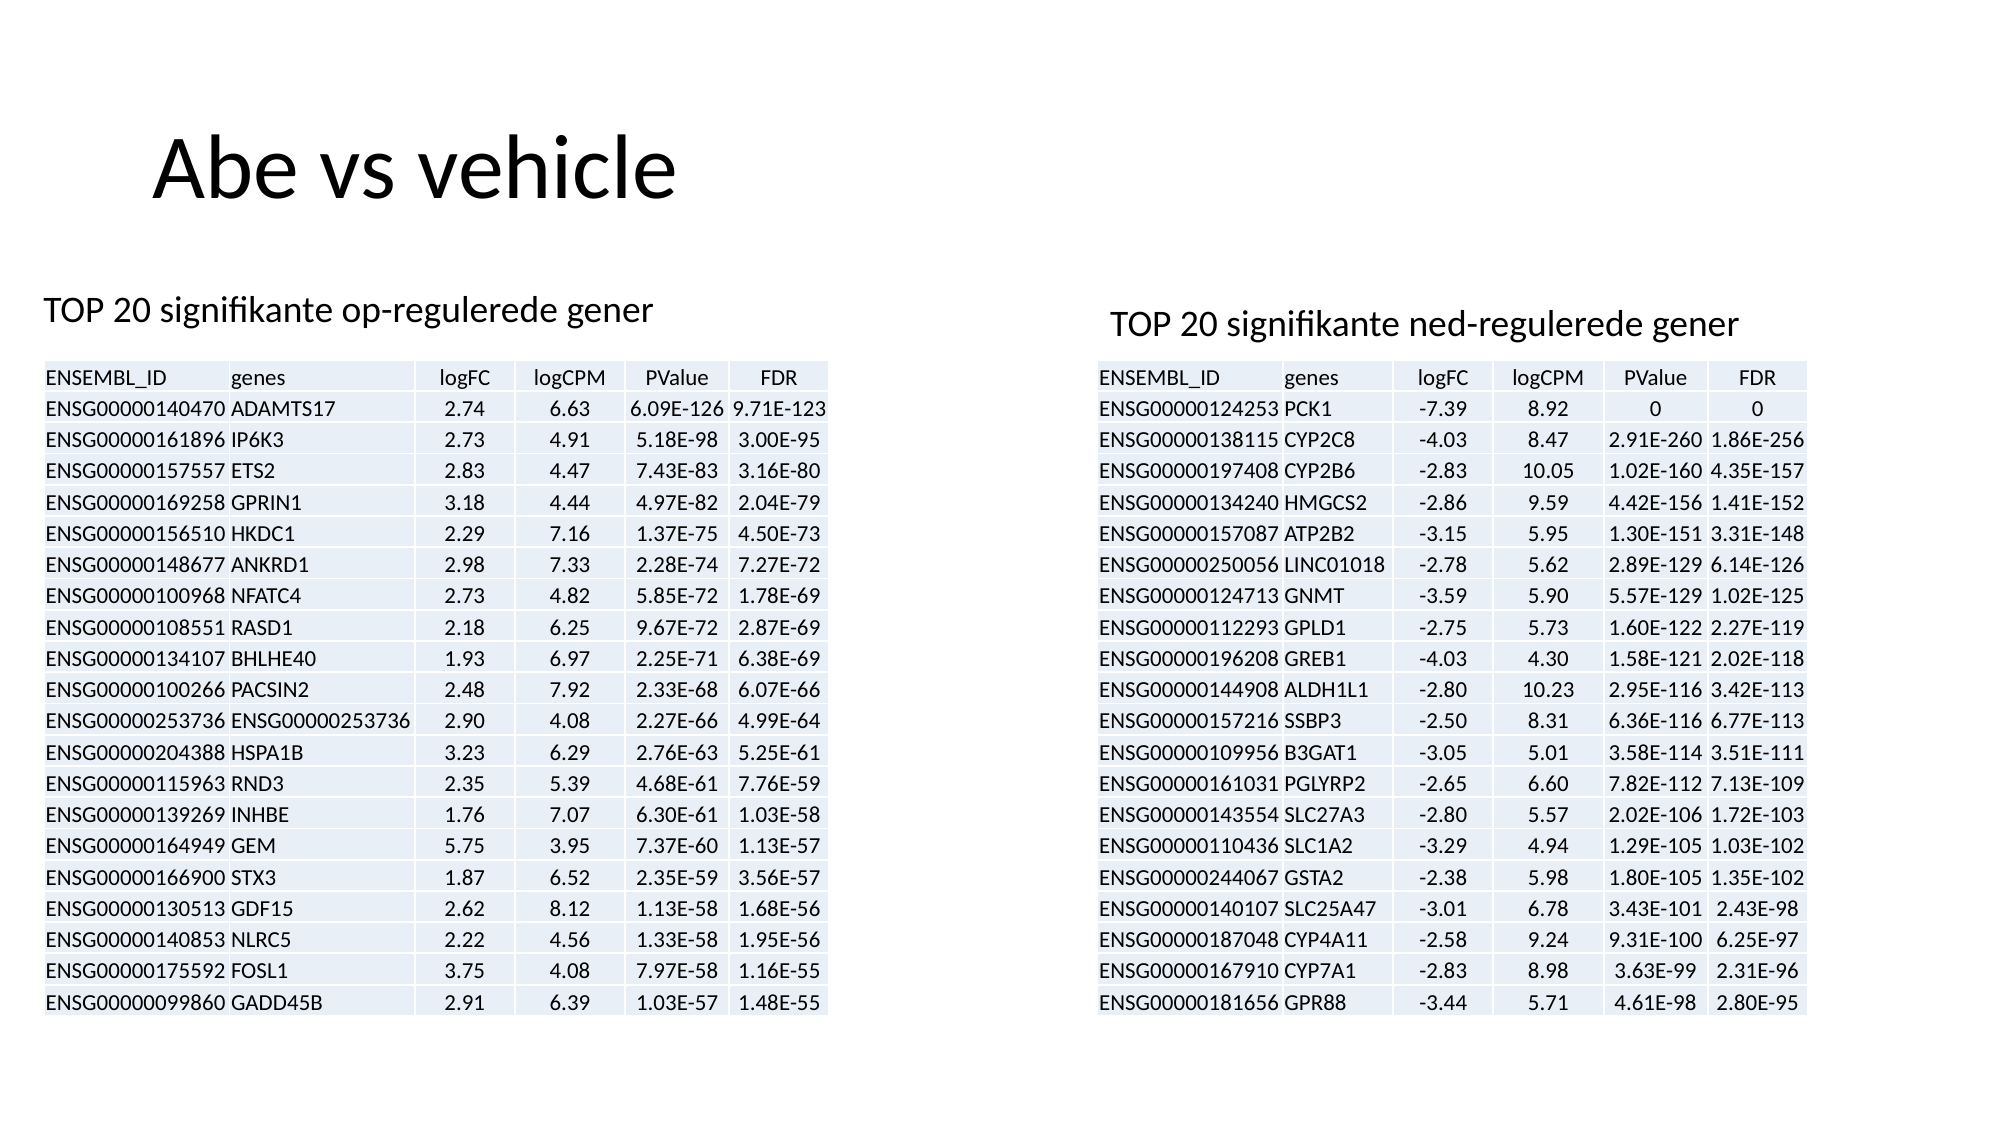

# Abe vs vehicle
TOP 20 signifikante op-regulerede gener
TOP 20 signifikante ned-regulerede gener
| ENSEMBL\_ID | genes | logFC | logCPM | PValue | FDR |
| --- | --- | --- | --- | --- | --- |
| ENSG00000140470 | ADAMTS17 | 2.74 | 6.63 | 6.09E-126 | 9.71E-123 |
| ENSG00000161896 | IP6K3 | 2.73 | 4.91 | 5.18E-98 | 3.00E-95 |
| ENSG00000157557 | ETS2 | 2.83 | 4.47 | 7.43E-83 | 3.16E-80 |
| ENSG00000169258 | GPRIN1 | 3.18 | 4.44 | 4.97E-82 | 2.04E-79 |
| ENSG00000156510 | HKDC1 | 2.29 | 7.16 | 1.37E-75 | 4.50E-73 |
| ENSG00000148677 | ANKRD1 | 2.98 | 7.33 | 2.28E-74 | 7.27E-72 |
| ENSG00000100968 | NFATC4 | 2.73 | 4.82 | 5.85E-72 | 1.78E-69 |
| ENSG00000108551 | RASD1 | 2.18 | 6.25 | 9.67E-72 | 2.87E-69 |
| ENSG00000134107 | BHLHE40 | 1.93 | 6.97 | 2.25E-71 | 6.38E-69 |
| ENSG00000100266 | PACSIN2 | 2.48 | 7.92 | 2.33E-68 | 6.07E-66 |
| ENSG00000253736 | ENSG00000253736 | 2.90 | 4.08 | 2.27E-66 | 4.99E-64 |
| ENSG00000204388 | HSPA1B | 3.23 | 6.29 | 2.76E-63 | 5.25E-61 |
| ENSG00000115963 | RND3 | 2.35 | 5.39 | 4.68E-61 | 7.76E-59 |
| ENSG00000139269 | INHBE | 1.76 | 7.07 | 6.30E-61 | 1.03E-58 |
| ENSG00000164949 | GEM | 5.75 | 3.95 | 7.37E-60 | 1.13E-57 |
| ENSG00000166900 | STX3 | 1.87 | 6.52 | 2.35E-59 | 3.56E-57 |
| ENSG00000130513 | GDF15 | 2.62 | 8.12 | 1.13E-58 | 1.68E-56 |
| ENSG00000140853 | NLRC5 | 2.22 | 4.56 | 1.33E-58 | 1.95E-56 |
| ENSG00000175592 | FOSL1 | 3.75 | 4.08 | 7.97E-58 | 1.16E-55 |
| ENSG00000099860 | GADD45B | 2.91 | 6.39 | 1.03E-57 | 1.48E-55 |
| ENSEMBL\_ID | genes | logFC | logCPM | PValue | FDR |
| --- | --- | --- | --- | --- | --- |
| ENSG00000124253 | PCK1 | -7.39 | 8.92 | 0 | 0 |
| ENSG00000138115 | CYP2C8 | -4.03 | 8.47 | 2.91E-260 | 1.86E-256 |
| ENSG00000197408 | CYP2B6 | -2.83 | 10.05 | 1.02E-160 | 4.35E-157 |
| ENSG00000134240 | HMGCS2 | -2.86 | 9.59 | 4.42E-156 | 1.41E-152 |
| ENSG00000157087 | ATP2B2 | -3.15 | 5.95 | 1.30E-151 | 3.31E-148 |
| ENSG00000250056 | LINC01018 | -2.78 | 5.62 | 2.89E-129 | 6.14E-126 |
| ENSG00000124713 | GNMT | -3.59 | 5.90 | 5.57E-129 | 1.02E-125 |
| ENSG00000112293 | GPLD1 | -2.75 | 5.73 | 1.60E-122 | 2.27E-119 |
| ENSG00000196208 | GREB1 | -4.03 | 4.30 | 1.58E-121 | 2.02E-118 |
| ENSG00000144908 | ALDH1L1 | -2.80 | 10.23 | 2.95E-116 | 3.42E-113 |
| ENSG00000157216 | SSBP3 | -2.50 | 8.31 | 6.36E-116 | 6.77E-113 |
| ENSG00000109956 | B3GAT1 | -3.05 | 5.01 | 3.58E-114 | 3.51E-111 |
| ENSG00000161031 | PGLYRP2 | -2.65 | 6.60 | 7.82E-112 | 7.13E-109 |
| ENSG00000143554 | SLC27A3 | -2.80 | 5.57 | 2.02E-106 | 1.72E-103 |
| ENSG00000110436 | SLC1A2 | -3.29 | 4.94 | 1.29E-105 | 1.03E-102 |
| ENSG00000244067 | GSTA2 | -2.38 | 5.98 | 1.80E-105 | 1.35E-102 |
| ENSG00000140107 | SLC25A47 | -3.01 | 6.78 | 3.43E-101 | 2.43E-98 |
| ENSG00000187048 | CYP4A11 | -2.58 | 9.24 | 9.31E-100 | 6.25E-97 |
| ENSG00000167910 | CYP7A1 | -2.83 | 8.98 | 3.63E-99 | 2.31E-96 |
| ENSG00000181656 | GPR88 | -3.44 | 5.71 | 4.61E-98 | 2.80E-95 |